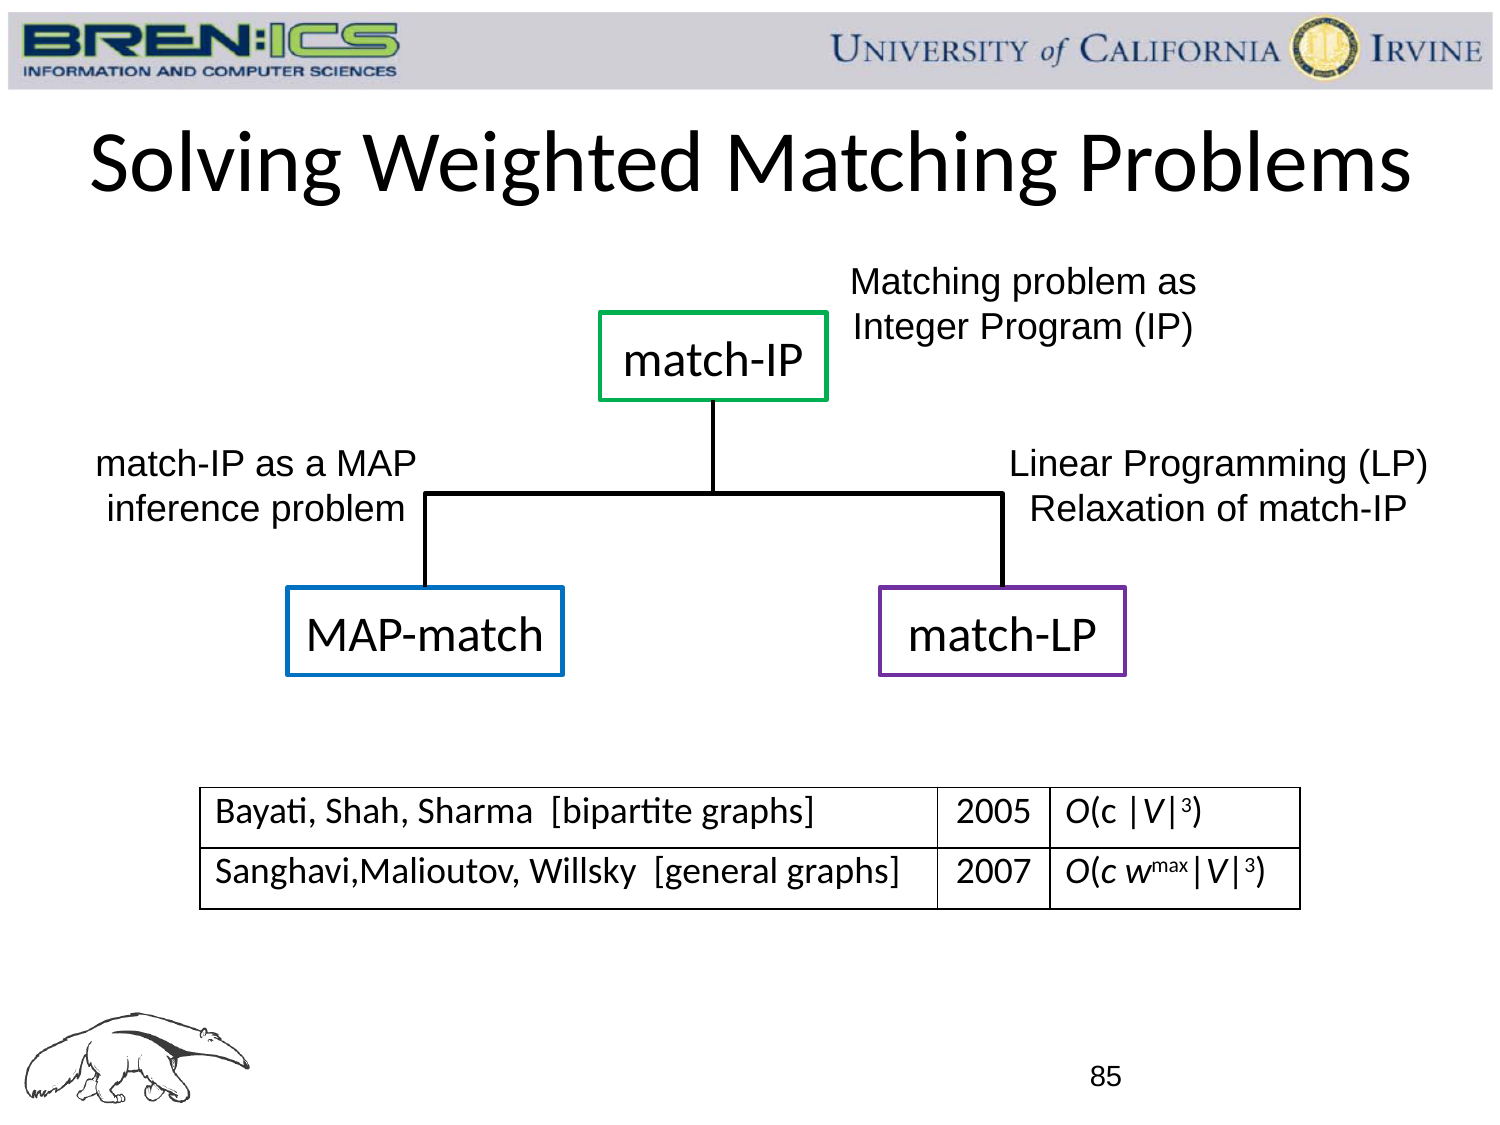

# Solving Weighted Matching Problems
Matching problem as Integer Program (IP)
match-IP
match-IP as a MAP inference problem
Linear Programming (LP) Relaxation of match-IP
MAP-match
match-LP
| Bayati, Shah, Sharma [bipartite graphs] | 2005 | O(c |V|3) |
| --- | --- | --- |
| Sanghavi,Malioutov, Willsky [general graphs] | 2007 | O(c wmax|V|3) |
85